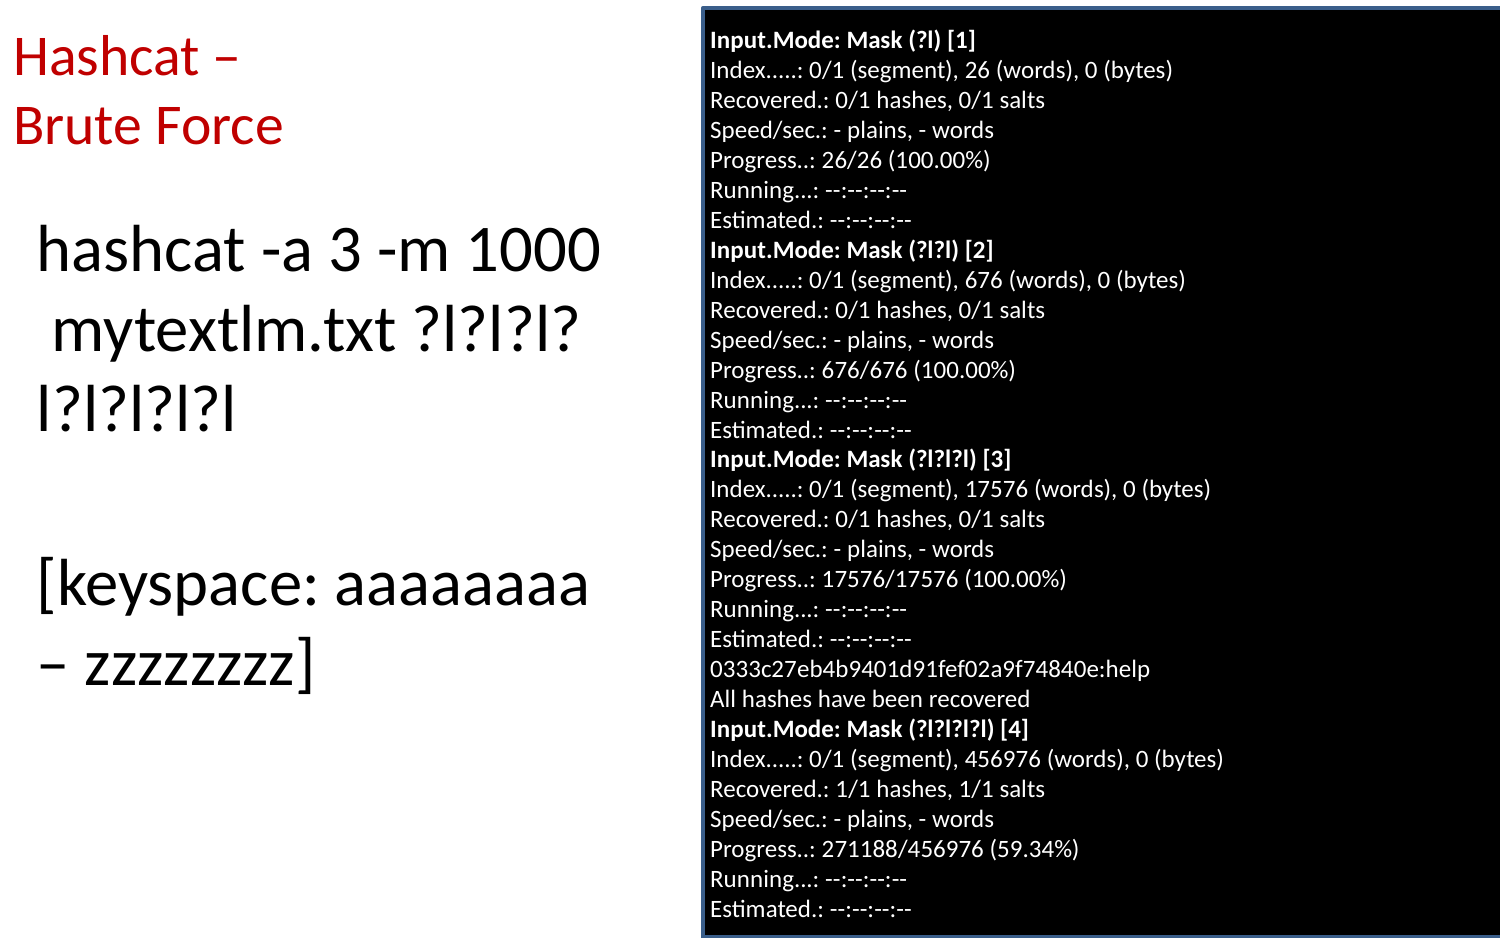

# Hashcat – Brute Force

Input.Mode: Mask (?l) [1]
Index.....: 0/1 (segment), 26 (words), 0 (bytes)
Recovered.: 0/1 hashes, 0/1 salts
Speed/sec.: - plains, - words
Progress..: 26/26 (100.00%)
Running...: --:--:--:--
Estimated.: --:--:--:--
Input.Mode: Mask (?l?l) [2]
Index.....: 0/1 (segment), 676 (words), 0 (bytes)
Recovered.: 0/1 hashes, 0/1 salts
Speed/sec.: - plains, - words
Progress..: 676/676 (100.00%)
Running...: --:--:--:--
Estimated.: --:--:--:--
Input.Mode: Mask (?l?l?l) [3]
Index.....: 0/1 (segment), 17576 (words), 0 (bytes)
Recovered.: 0/1 hashes, 0/1 salts
Speed/sec.: - plains, - words
Progress..: 17576/17576 (100.00%)
Running...: --:--:--:--
Estimated.: --:--:--:--
0333c27eb4b9401d91fef02a9f74840e:help
All hashes have been recovered
Input.Mode: Mask (?l?l?l?l) [4]
Index.....: 0/1 (segment), 456976 (words), 0 (bytes)
Recovered.: 1/1 hashes, 1/1 salts
Speed/sec.: - plains, - words
Progress..: 271188/456976 (59.34%)
Running...: --:--:--:--
Estimated.: --:--:--:--
hashcat -a 3 -m 1000  mytextlm.txt ?l?l?l?l?l?l?l?l
[keyspace: aaaaaaaa – zzzzzzzz]